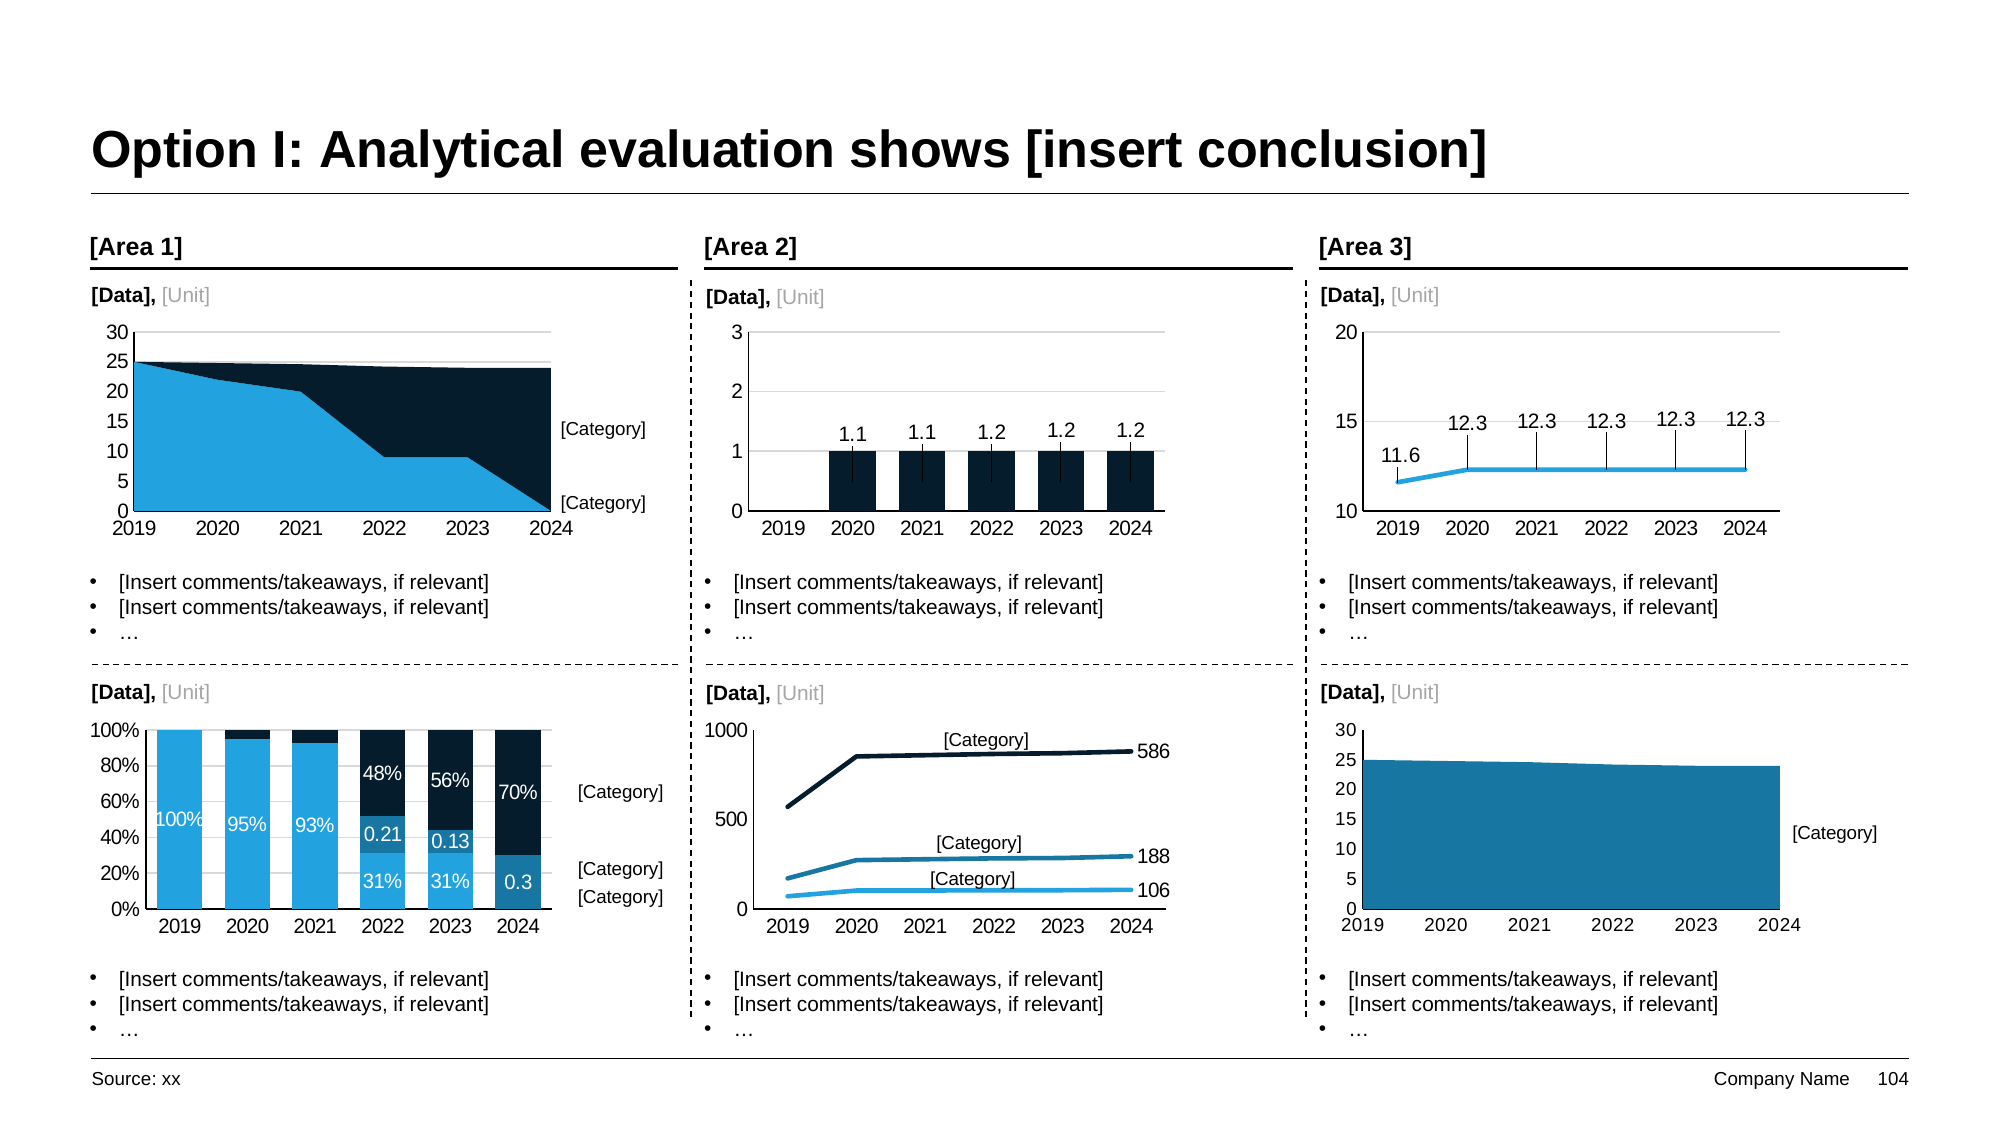

# Option I: Analytical evaluation shows [insert conclusion]
[Area 1]
[Area 2]
[Area 3]
[Data], [Unit]
[Data], [Unit]
[Data], [Unit]

### Chart

| Category | Series 1 | Series 2 |
|---|---|---|
| 2019 | 25.0 | 0.0 |
| 2020 | 22.0 | 2.8 |
| 2021 | 20.0 | 4.6 |
| 2022 | 9.0 | 15.2 |
| 2023 | 9.0 | 15.0 |
| 2024 | 0.0 | 24.0 |

### Chart

| Category | Series 1 |
|---|---|
| 2019 | 0.0 |
| 2020 | 1.1 |
| 2021 | 1.1 |
| 2022 | 1.2 |
| 2023 | 1.2 |
| 2024 | 1.2 |

### Chart

| Category | Series 1 |
|---|---|
| 2019 | 11.6 |
| 2020 | 12.3 |
| 2021 | 12.3 |
| 2022 | 12.3 |
| 2023 | 12.3 |
| 2024 | 12.3 |
[Category]
[Category]
[Insert comments/takeaways, if relevant]
[Insert comments/takeaways, if relevant]
…
[Insert comments/takeaways, if relevant]
[Insert comments/takeaways, if relevant]
…
[Insert comments/takeaways, if relevant]
[Insert comments/takeaways, if relevant]
…
[Data], [Unit]
[Data], [Unit]
[Data], [Unit]

### Chart

| Category | Series 1 | Series 2 | Series 3 |
|---|---|---|---|
| 2019 | 1.0 | 0.0 | 0.0 |
| 2020 | 0.95 | 0.0 | 0.05 |
| 2021 | 0.93 | 0.0 | 0.07 |
| 2022 | 0.31 | 0.21 | 0.48 |
| 2023 | 0.31 | 0.13 | 0.56 |
| 2024 | 0.0 | 0.3 | 0.7 |

### Chart

| Category | Series 1 | Column1 | Column2 |
|---|---|---|---|
| 2019 | 70.0 | 100.0 | 400.0 |
| 2020 | 102.0 | 170.0 | 580.0 |
| 2021 | 102.0 | 175.0 | 582.0 |
| 2022 | 104.0 | 178.0 | 584.0 |
| 2023 | 104.0 | 180.0 | 586.0 |
| 2024 | 106.0 | 188.0 | 586.0 |

### Chart

| Category | Series 1 |
|---|---|
| 2019 | 25.0 |
| 2020 | 24.8 |
| 2021 | 24.6 |
| 2022 | 24.2 |
| 2023 | 24.0 |
| 2024 | 24.0 |
[Category]
[Category]
[Category]
[Category]
[Category]
[Category]
[Category]
[Insert comments/takeaways, if relevant]
[Insert comments/takeaways, if relevant]
…
[Insert comments/takeaways, if relevant]
[Insert comments/takeaways, if relevant]
…
[Insert comments/takeaways, if relevant]
[Insert comments/takeaways, if relevant]
…
Source: xx